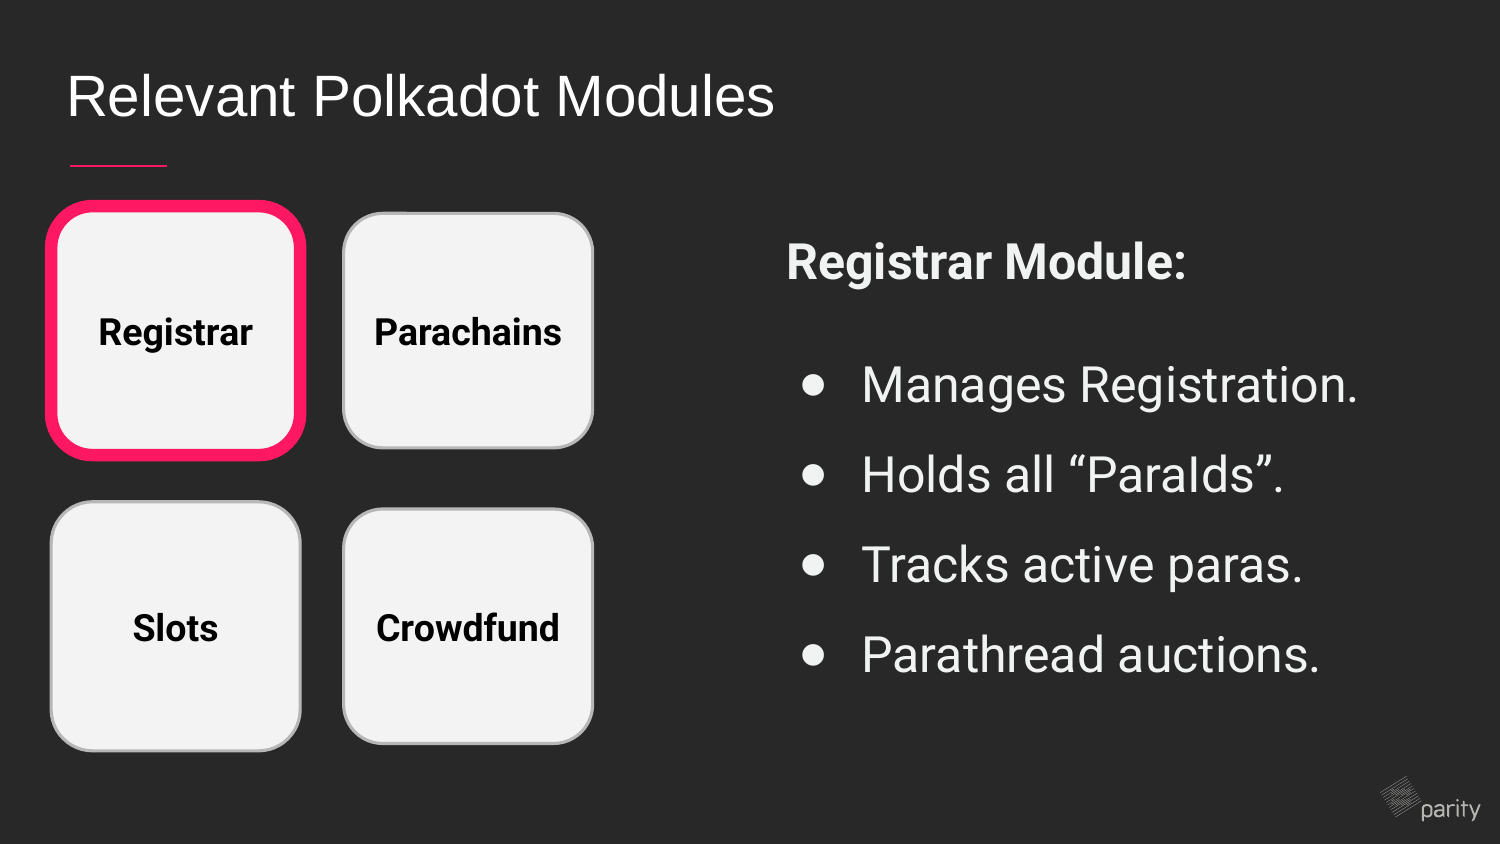

# Relevant Polkadot Modules
Registrar Module:
Manages Registration.
Holds all “ParaIds”.
Tracks active paras.
Parathread auctions.
Registrar
Parachains
Slots
Crowdfund